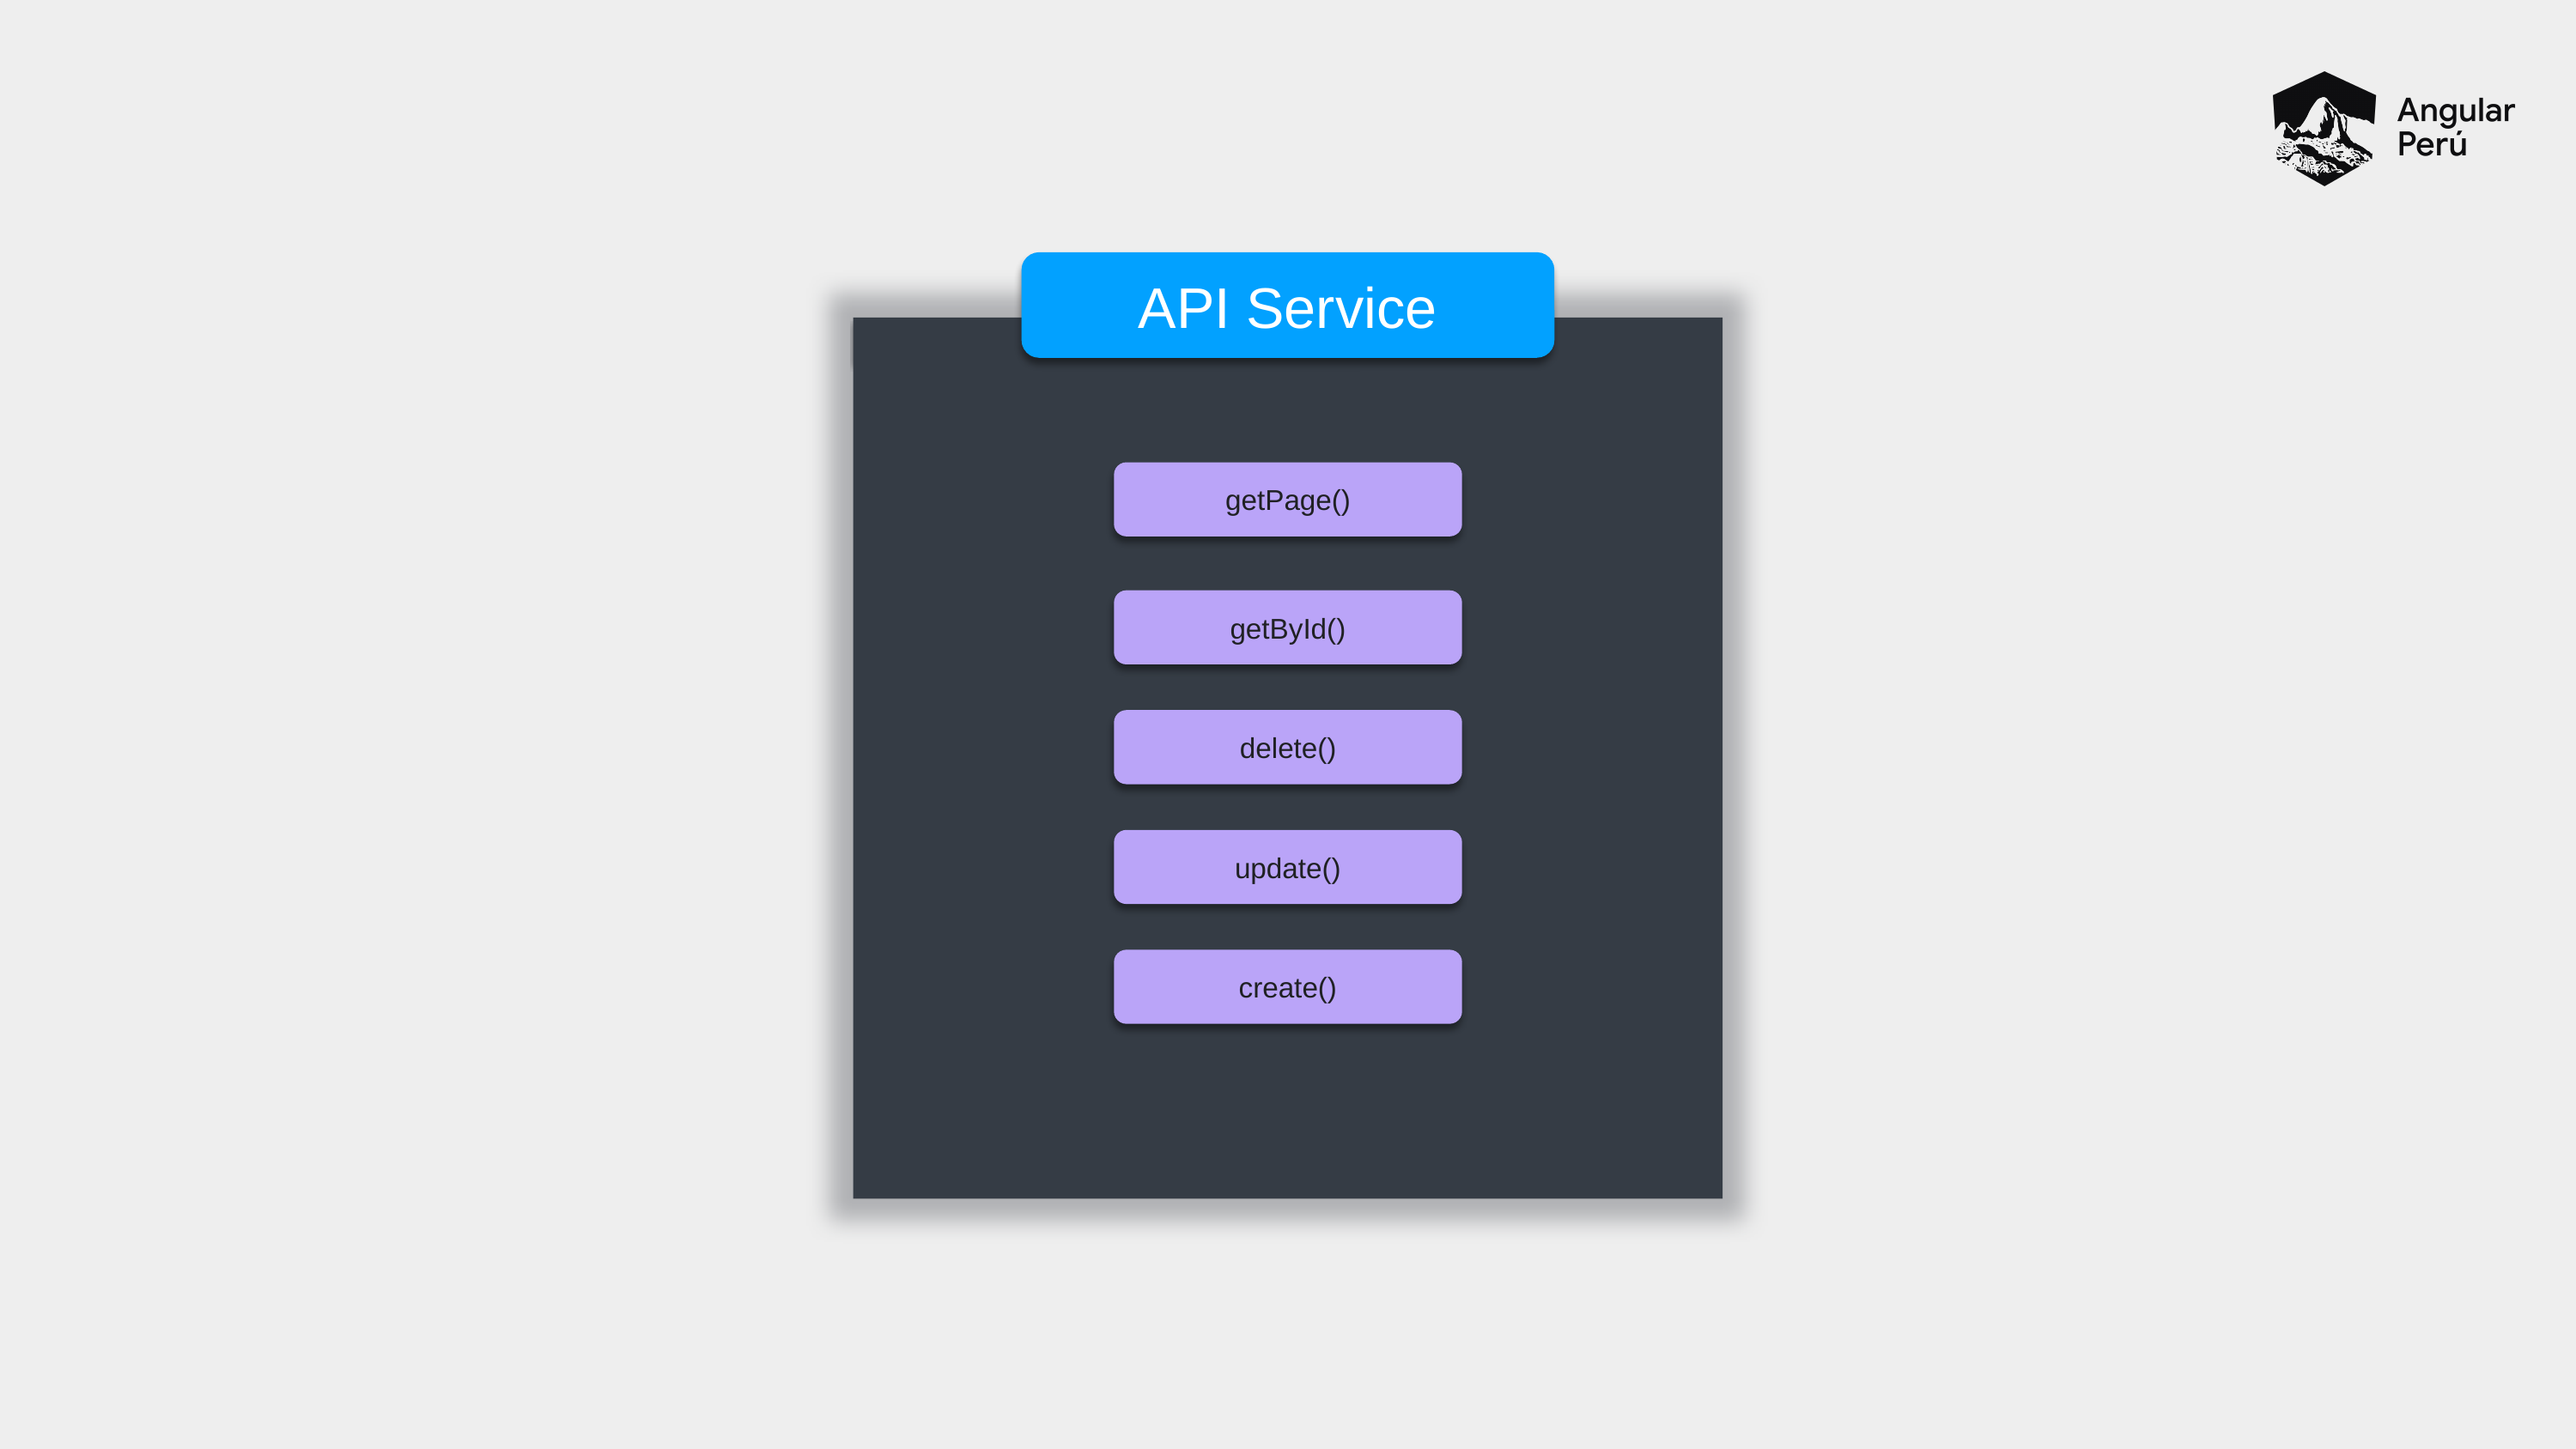

API Service

getPage()
getById()
delete()
update()
create()